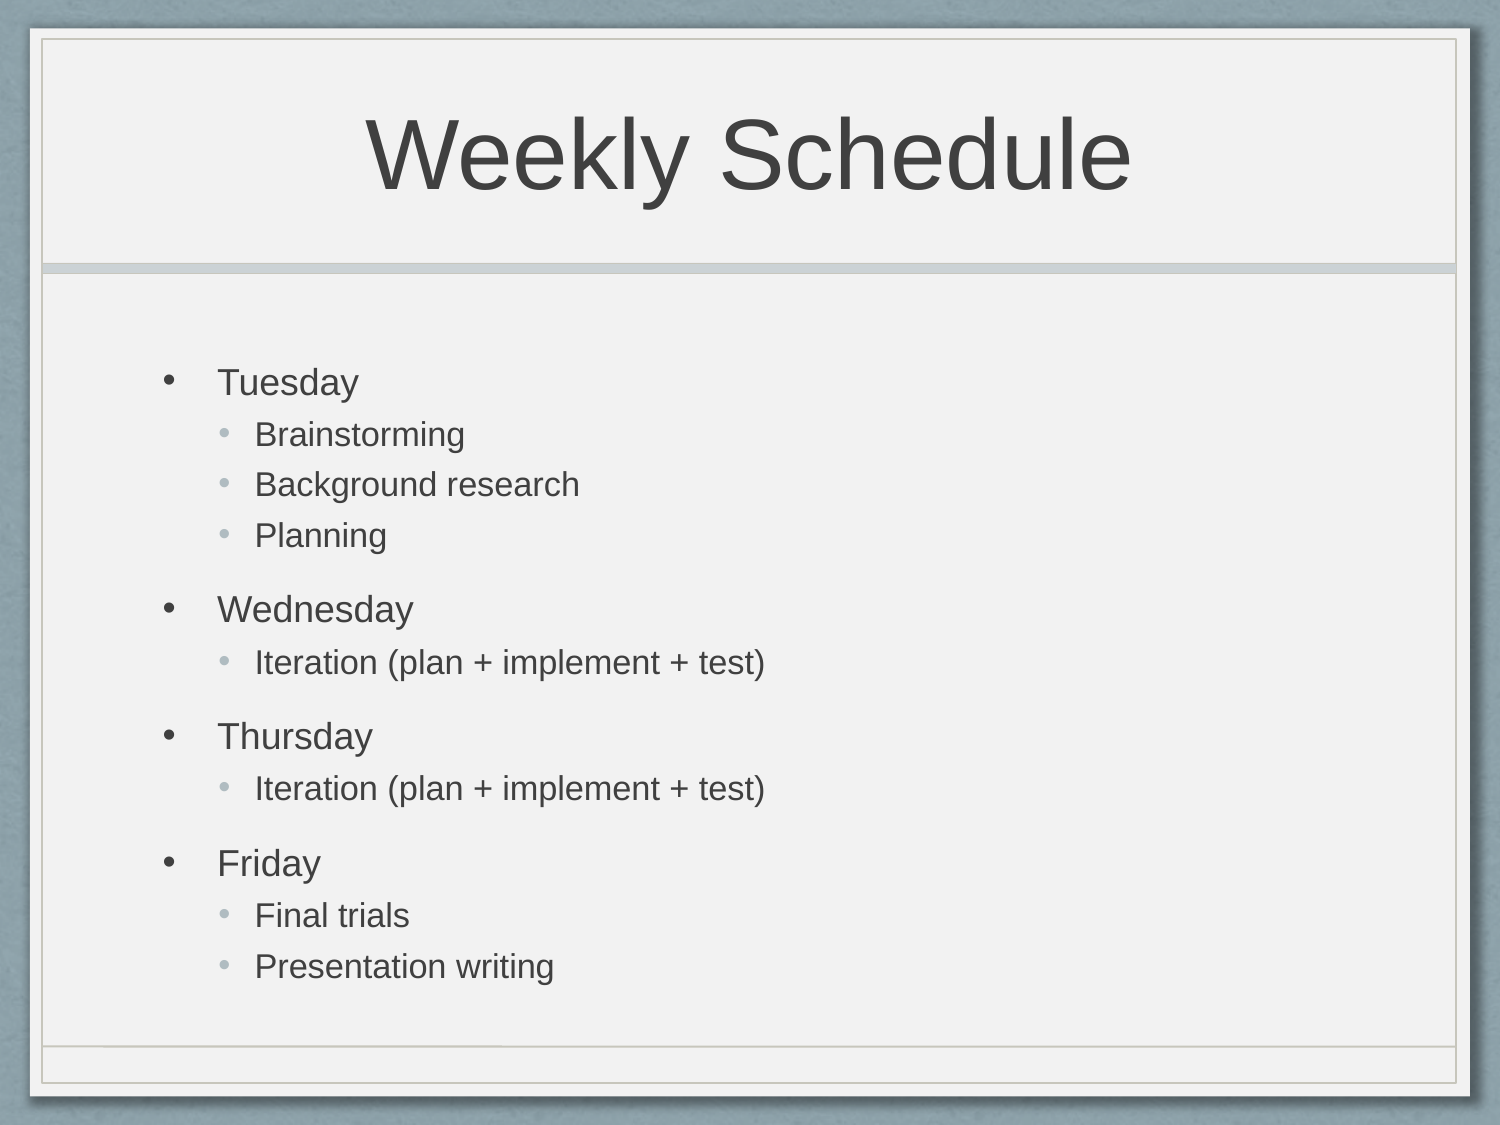

# Weekly Schedule
Tuesday
Brainstorming
Background research
Planning
Wednesday
Iteration (plan + implement + test)
Thursday
Iteration (plan + implement + test)
Friday
Final trials
Presentation writing